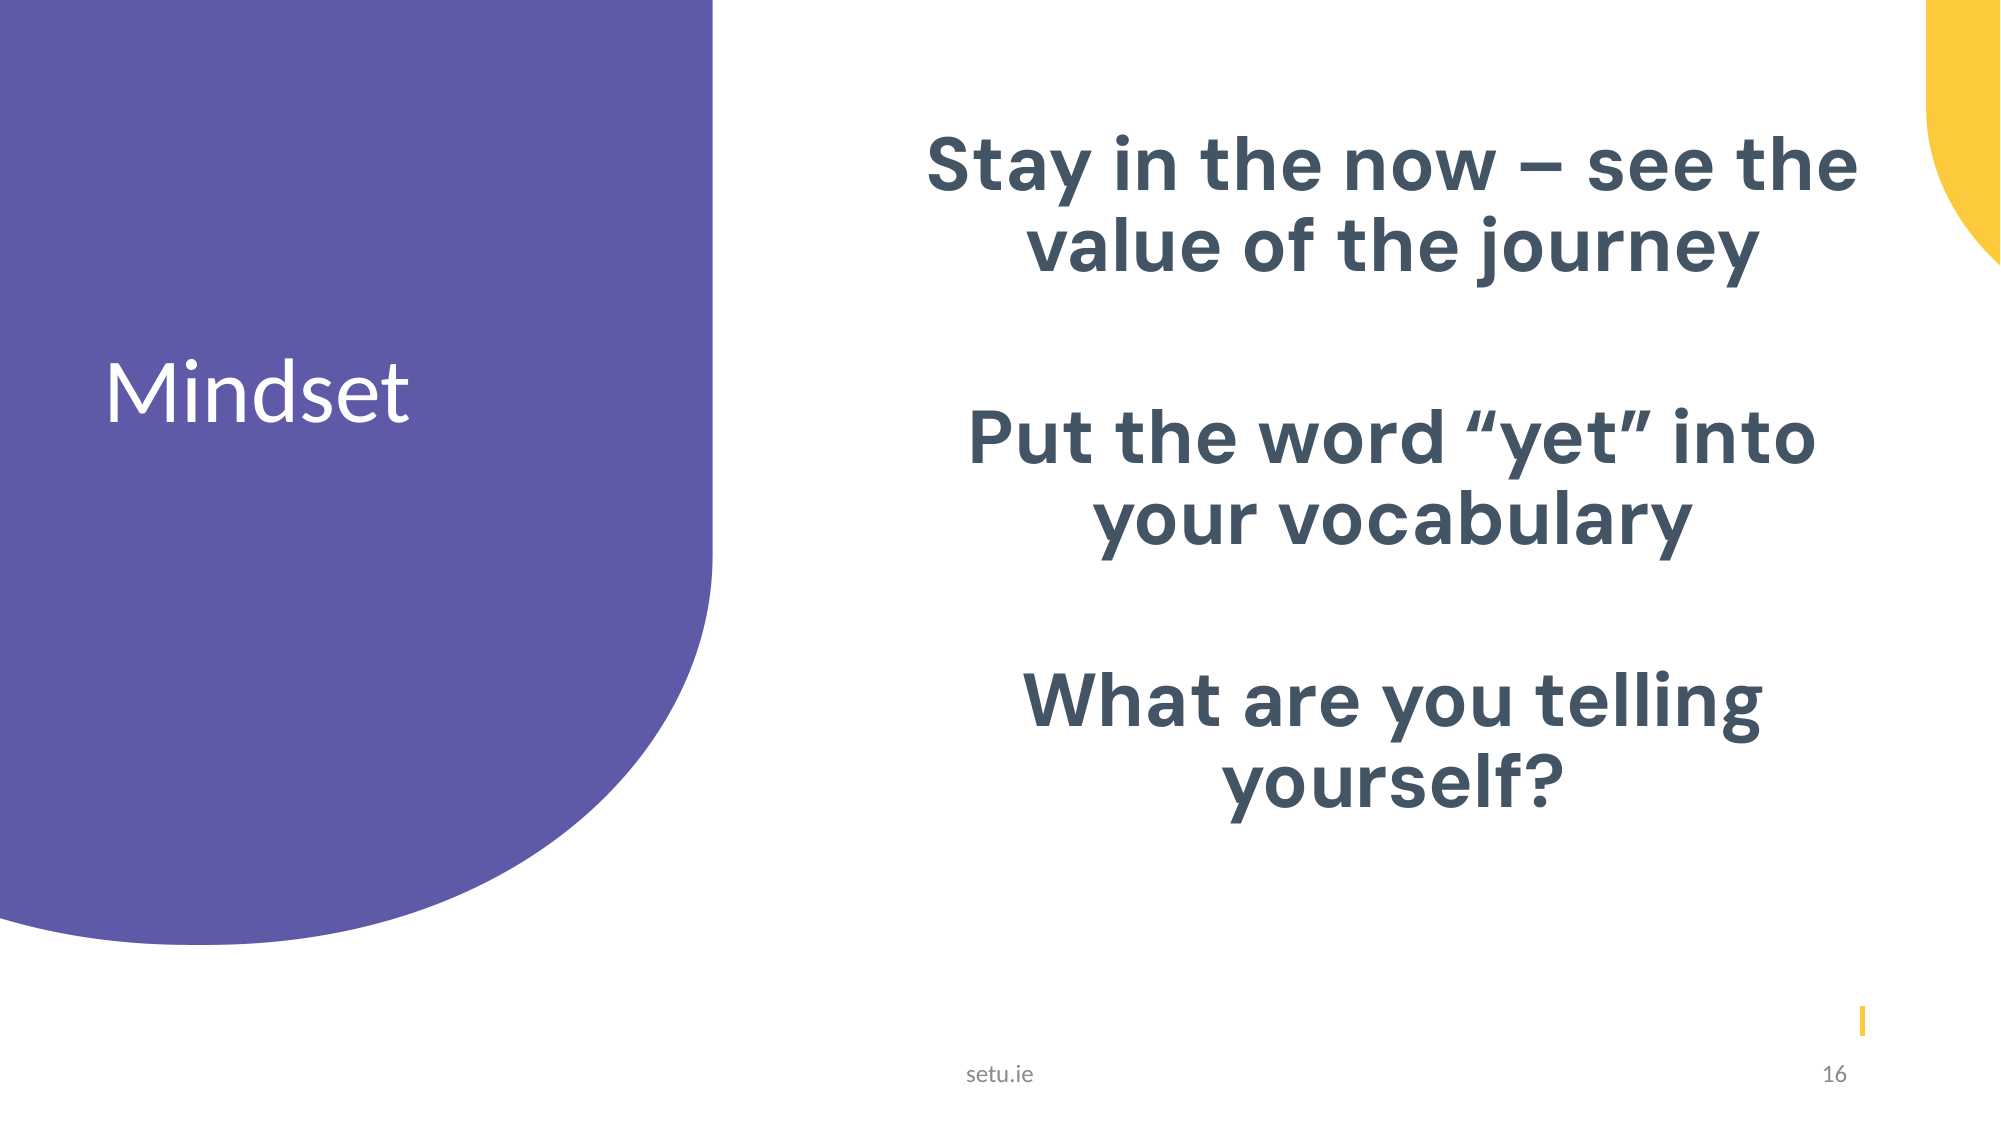

# Mindset
Stay in the now – see the value of the journey
Put the word “yet” into your vocabulary
What are you telling yourself?

setu.ie
16